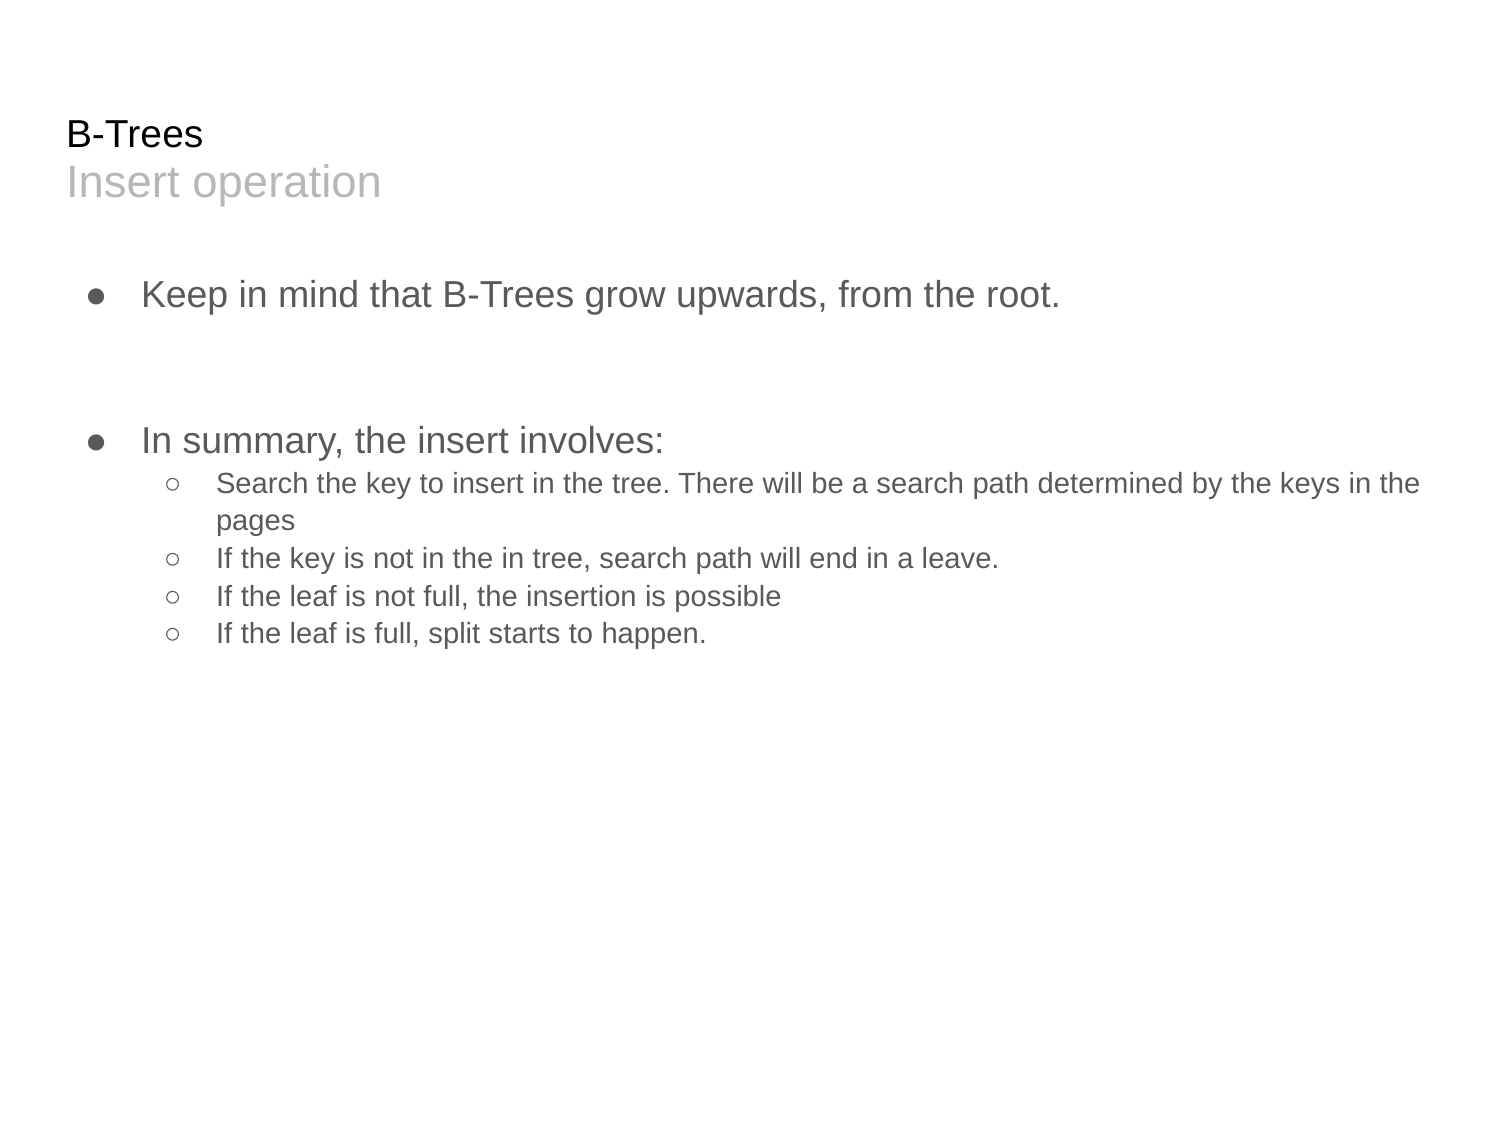

# B-Trees
Insert operation
Keep in mind that B-Trees grow upwards, from the root.

In summary, the insert involves:
Search the key to insert in the tree. There will be a search path determined by the keys in the pages
If the key is not in the in tree, search path will end in a leave.
If the leaf is not full, the insertion is possible
If the leaf is full, split starts to happen.